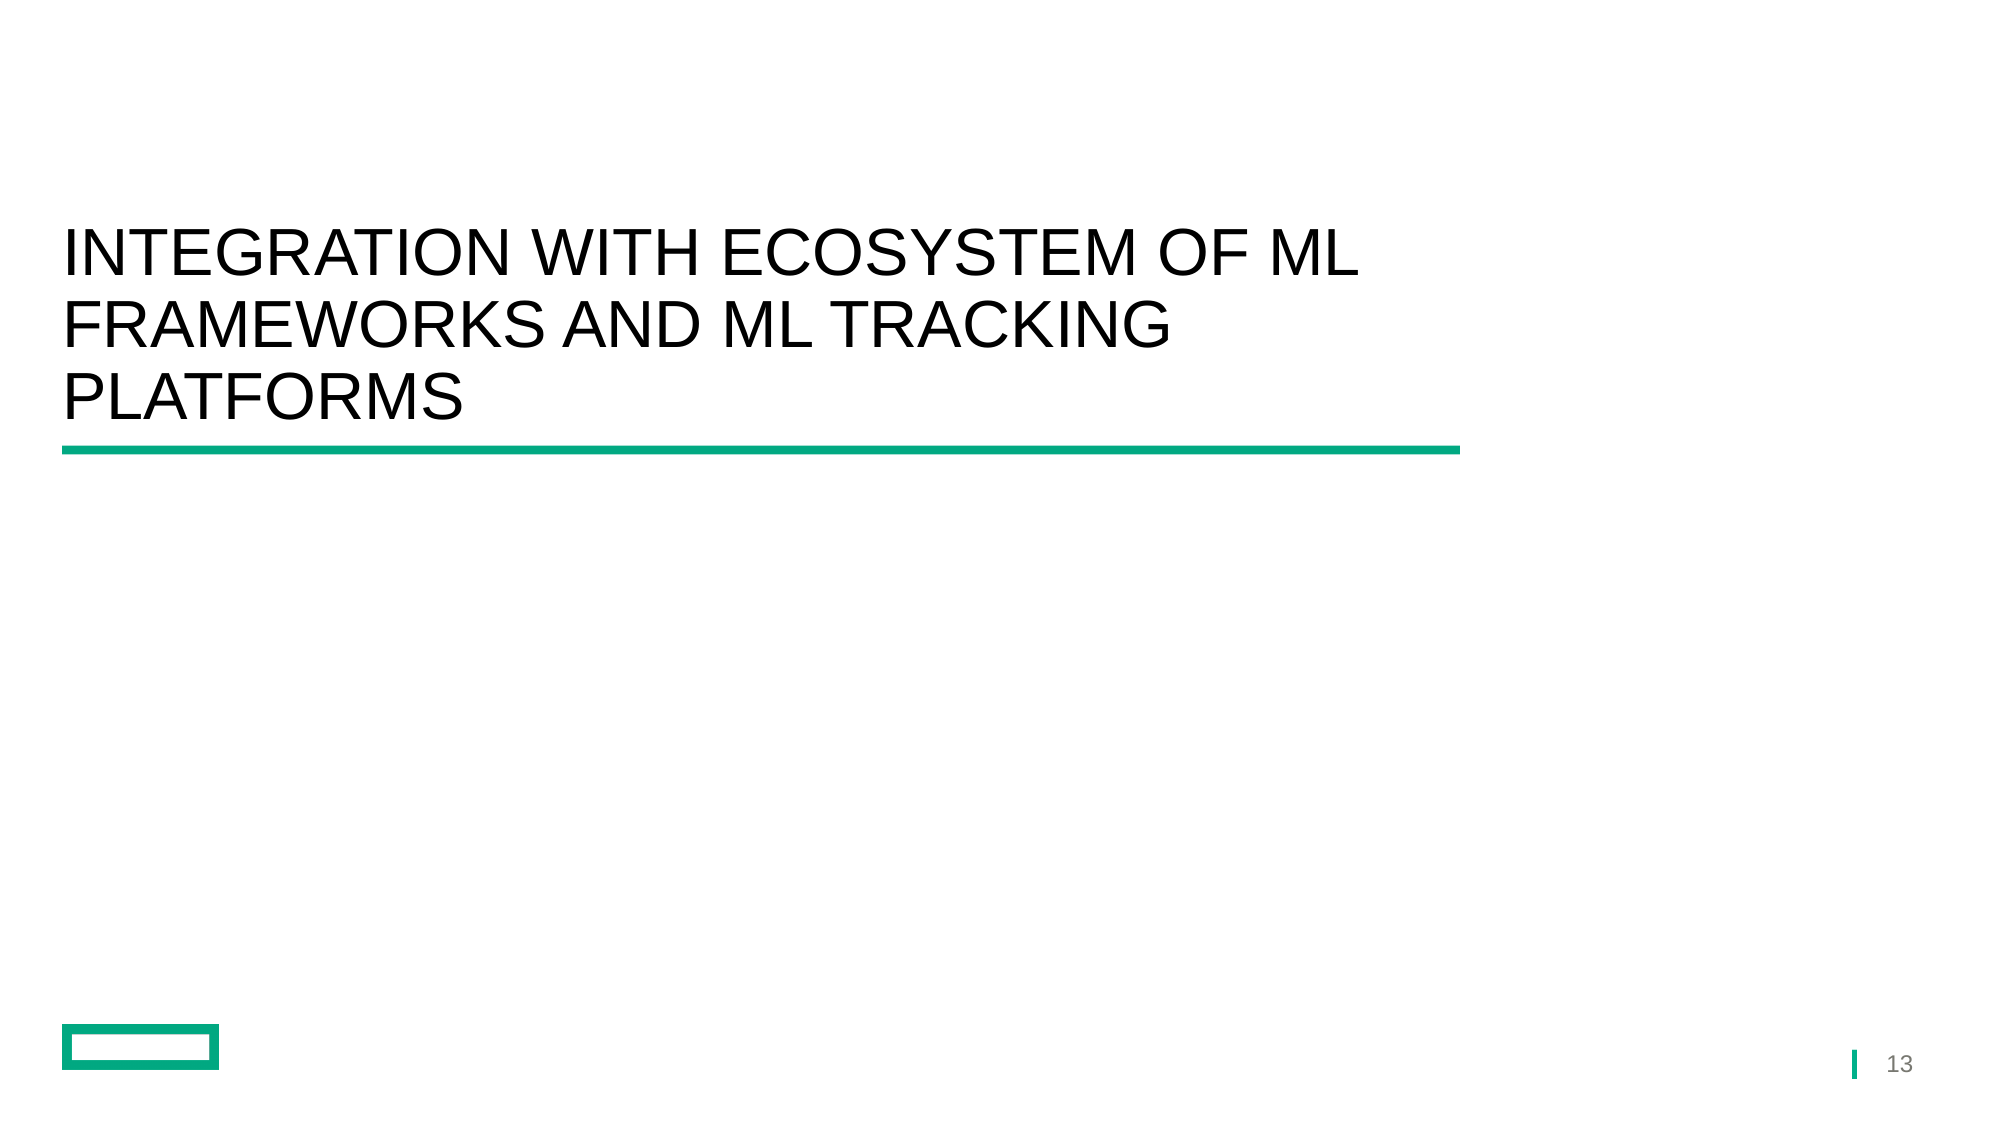

# Integration with ecosystem of ML frameworks and ML tracking platforms

13